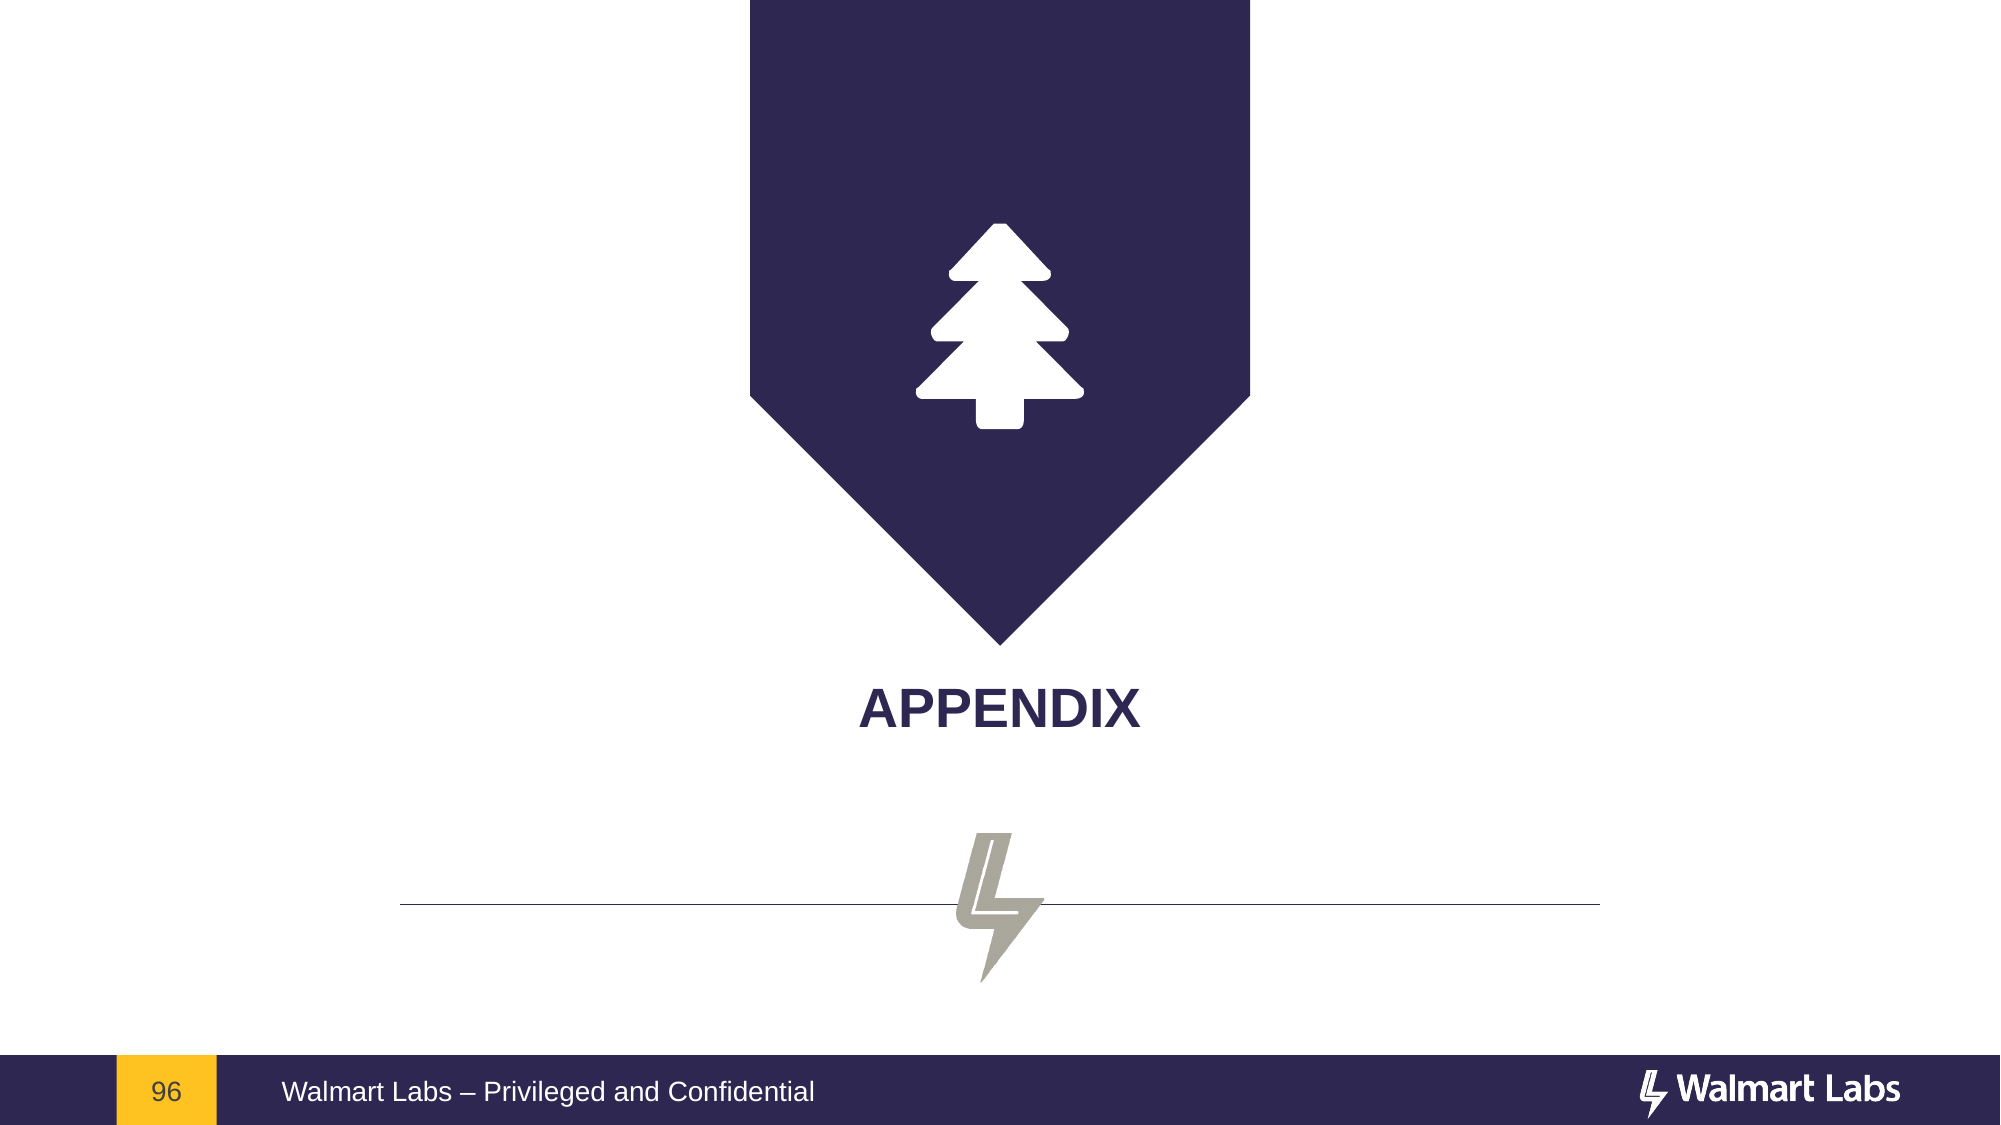

# Appendix
96
Walmart Labs – Privileged and Confidential